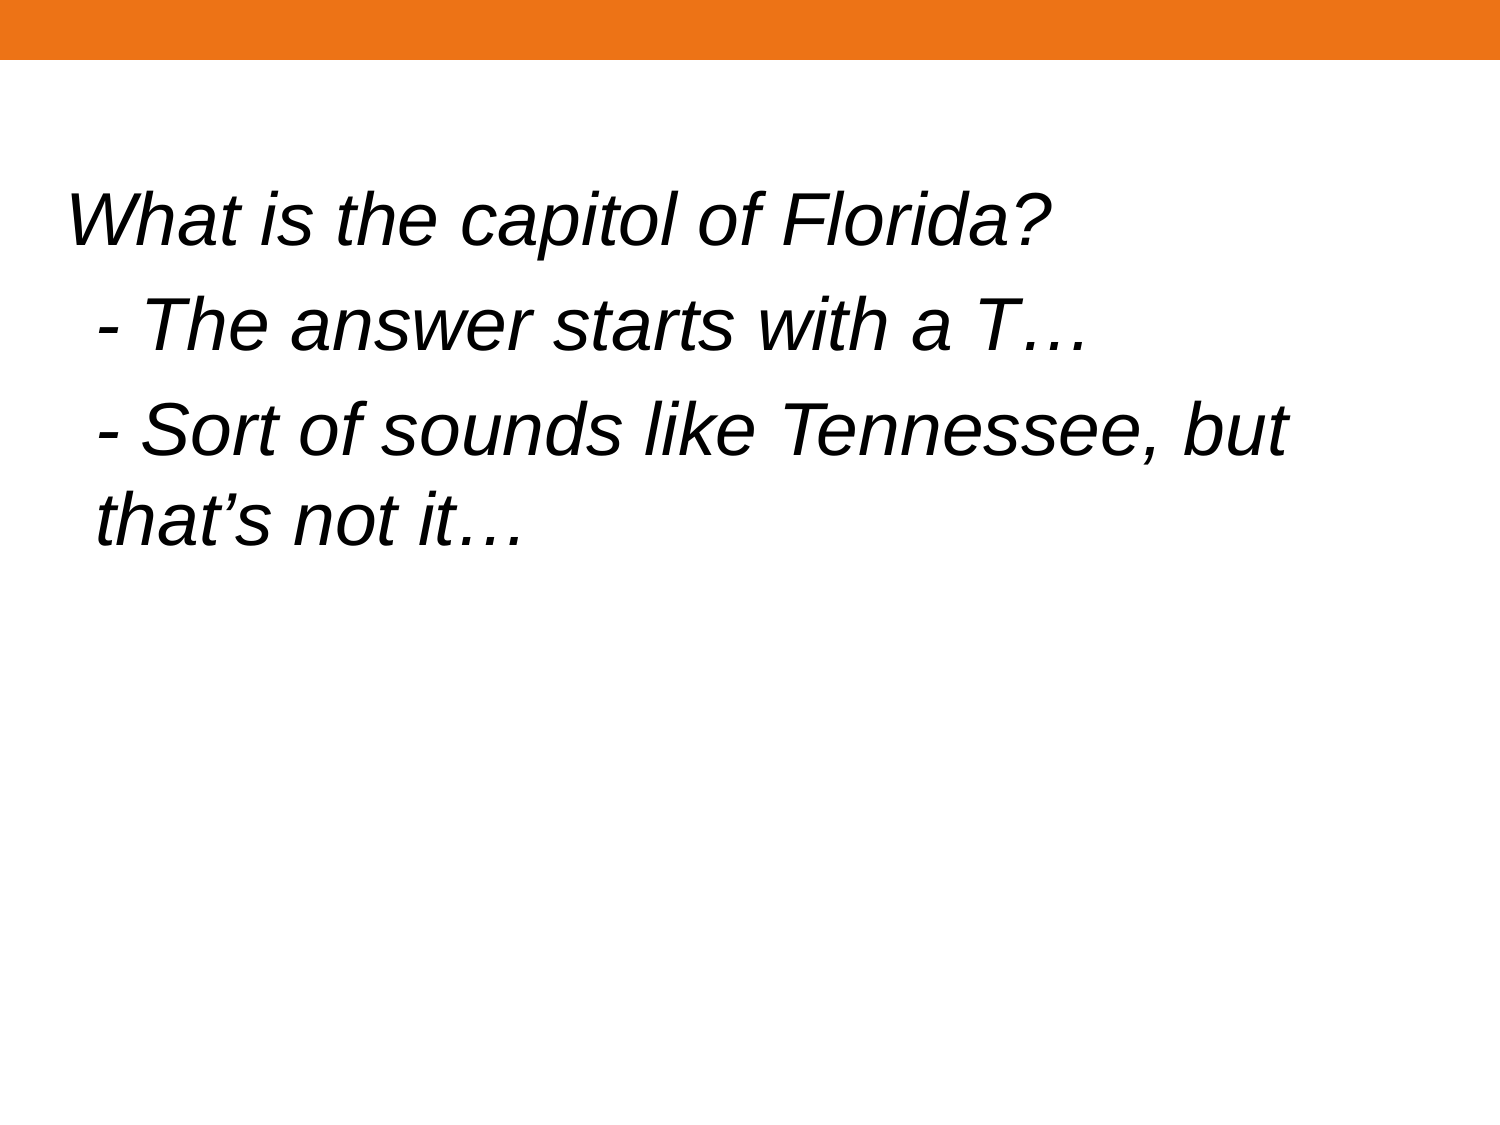

What is the capitol of Florida?
	- The answer starts with a T…
	- Sort of sounds like Tennessee, but that’s not it…